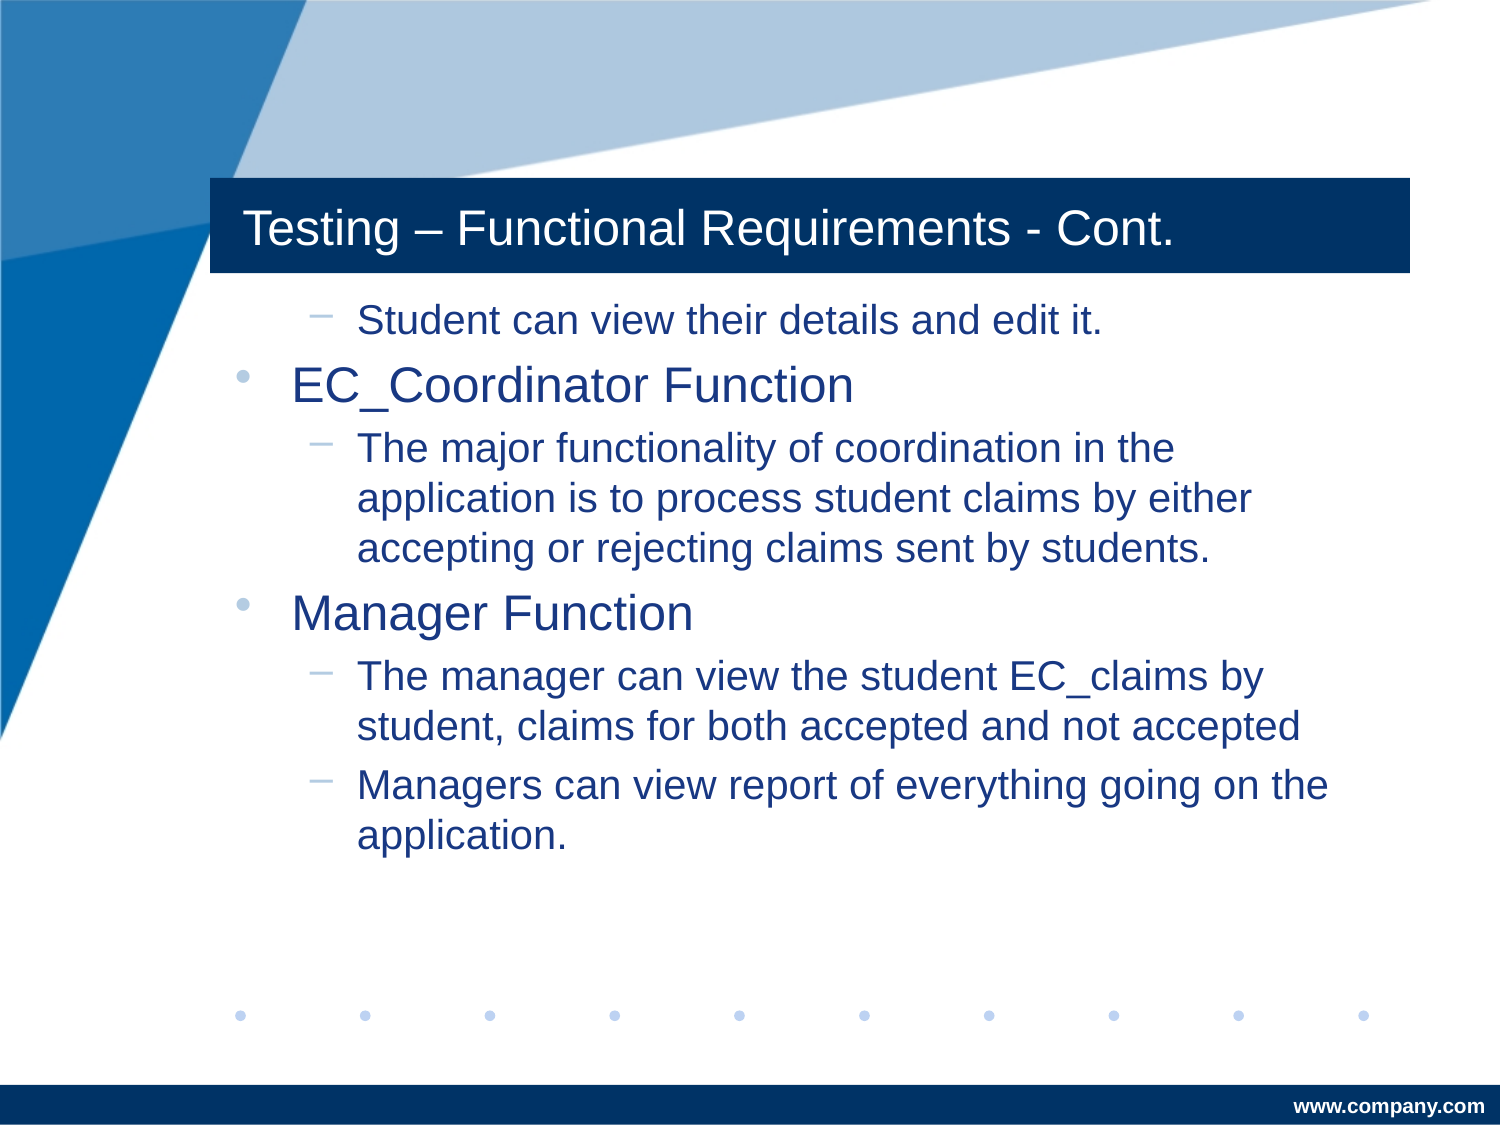

# Testing – Functional Requirements - Cont.
Student can view their details and edit it.
EC_Coordinator Function
The major functionality of coordination in the application is to process student claims by either accepting or rejecting claims sent by students.
Manager Function
The manager can view the student EC_claims by student, claims for both accepted and not accepted
Managers can view report of everything going on the application.